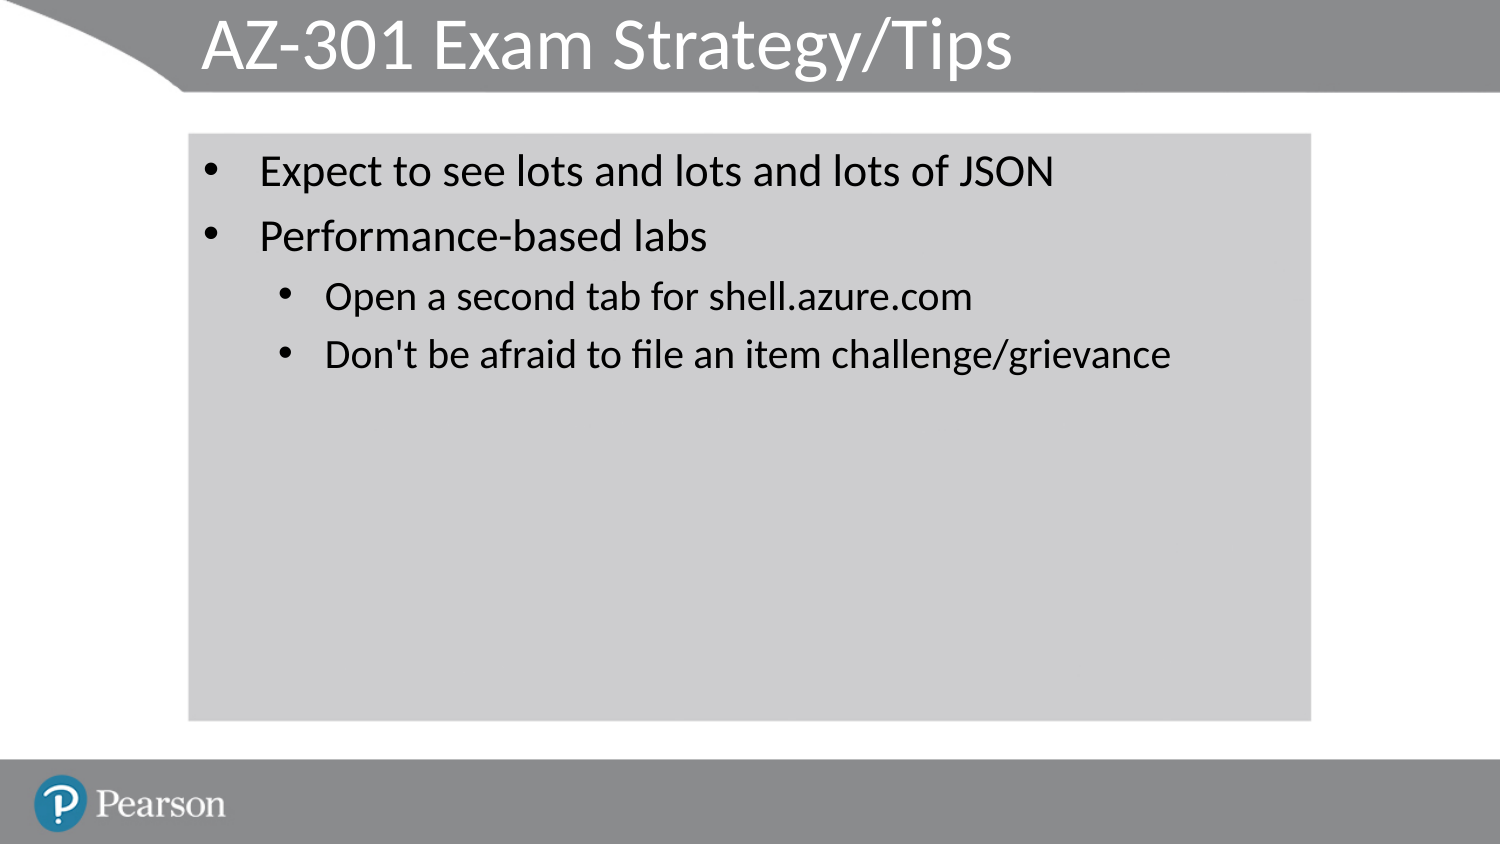

# AZ-301 Exam Strategy/Tips
Expect to see lots and lots and lots of JSON
Performance-based labs
Open a second tab for shell.azure.com
Don't be afraid to file an item challenge/grievance